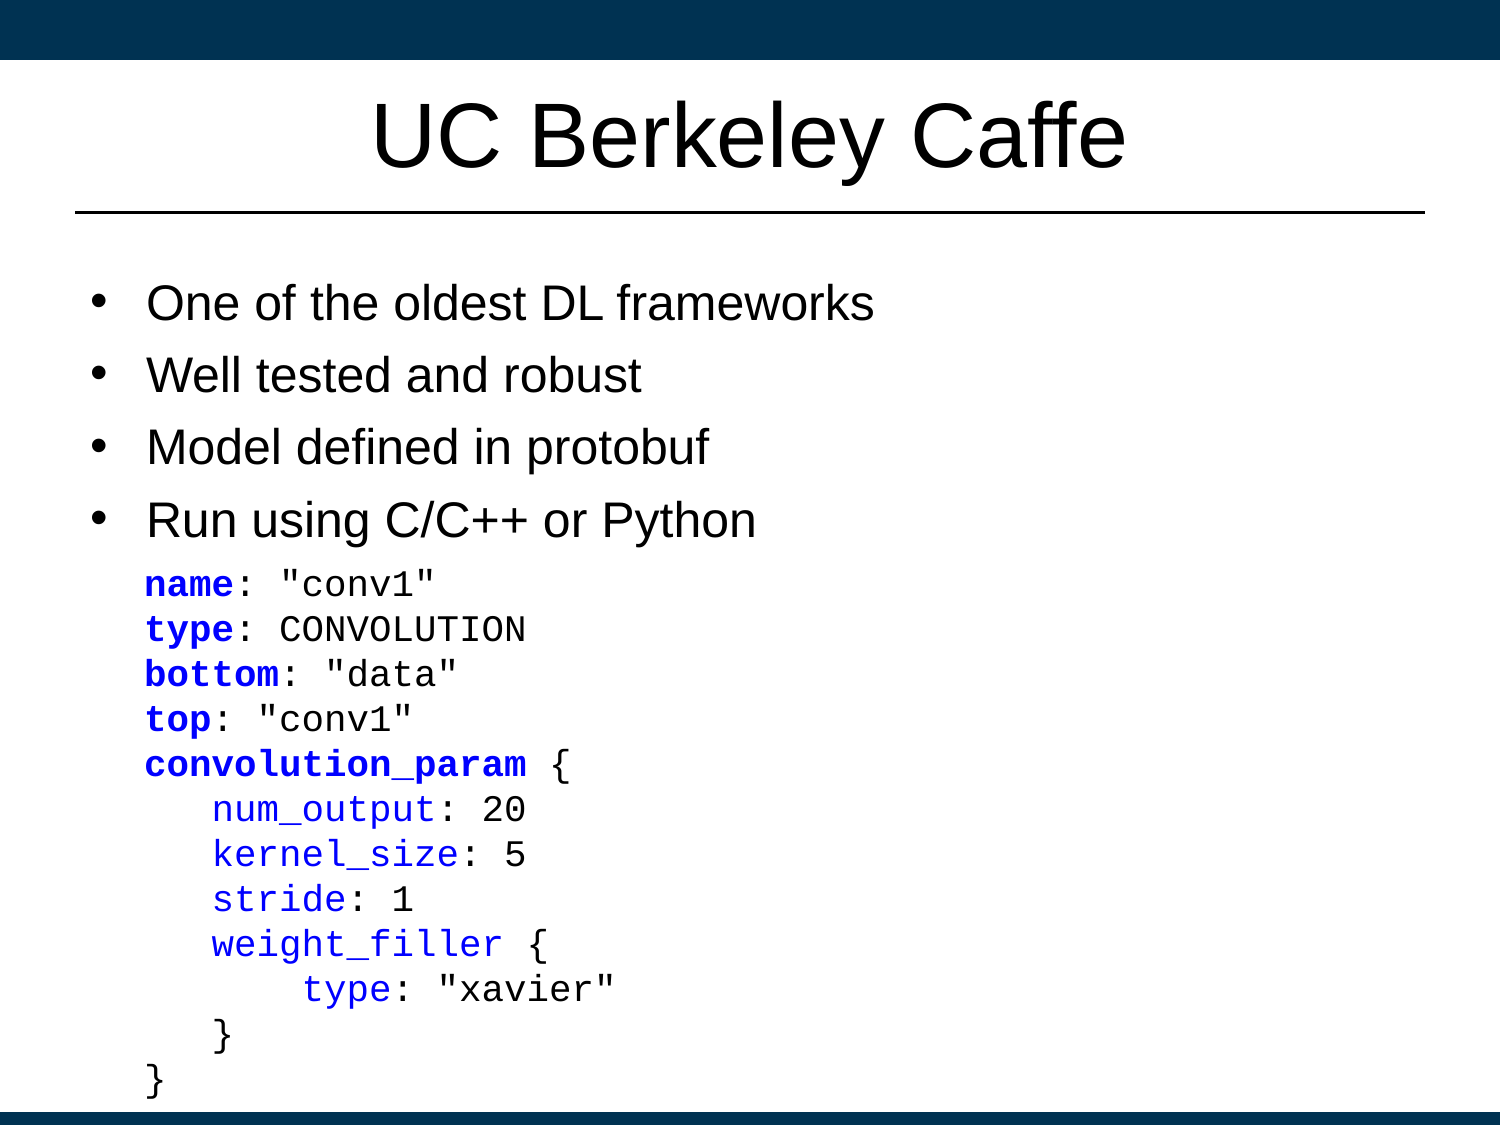

# UC Berkeley Caffe
One of the oldest DL frameworks
Well tested and robust
Model defined in protobuf
Run using C/C++ or Python
name: "conv1"
type: CONVOLUTION
bottom: "data"
top: "conv1"
convolution_param {
   num_output: 20
   kernel_size: 5
   stride: 1
   weight_filler {
       type: "xavier"
   }
}